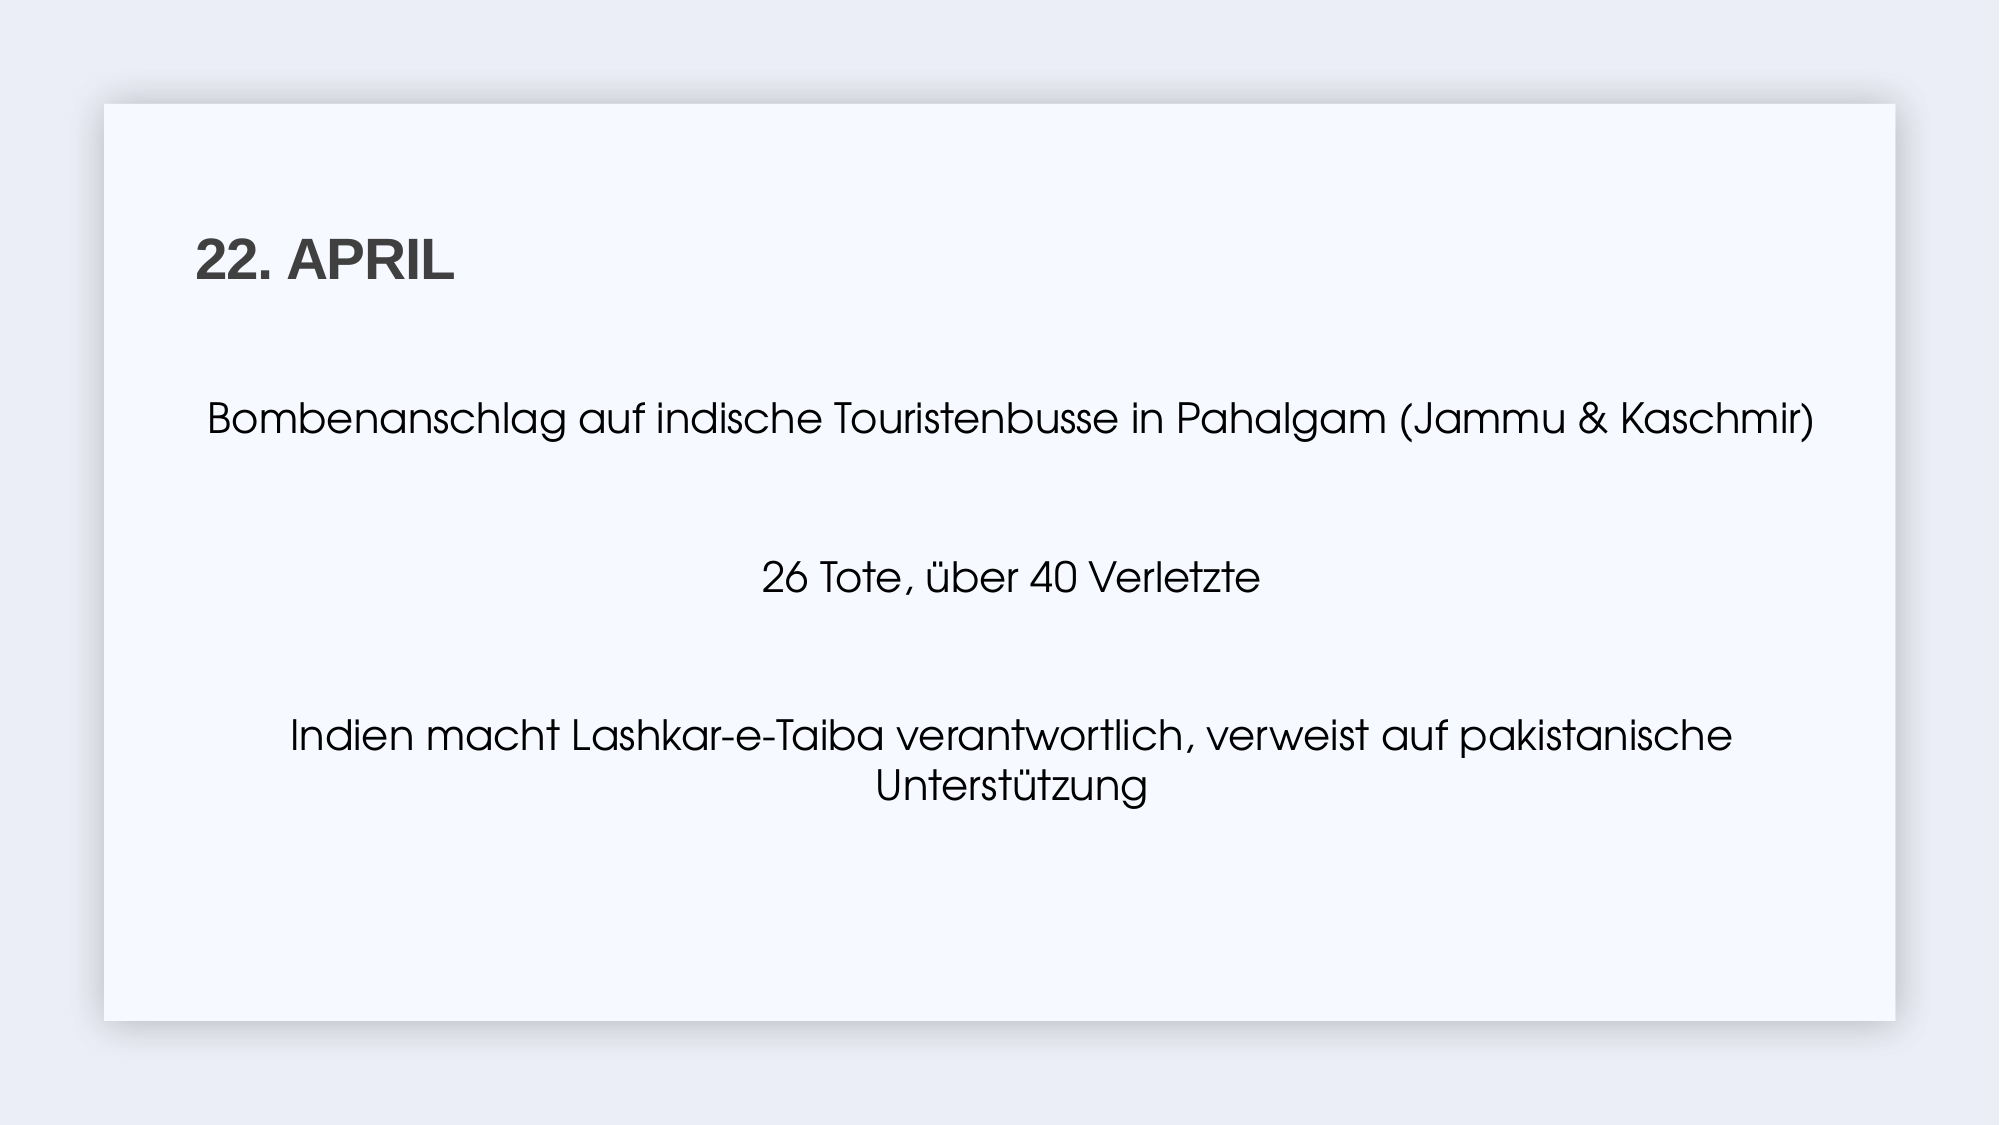

# 22. April
Bombenanschlag auf indische Touristenbusse in Pahalgam (Jammu & Kaschmir)

26 Tote, über 40 Verletzte

Indien macht Lashkar-e-Taiba verantwortlich, verweist auf pakistanische Unterstützung